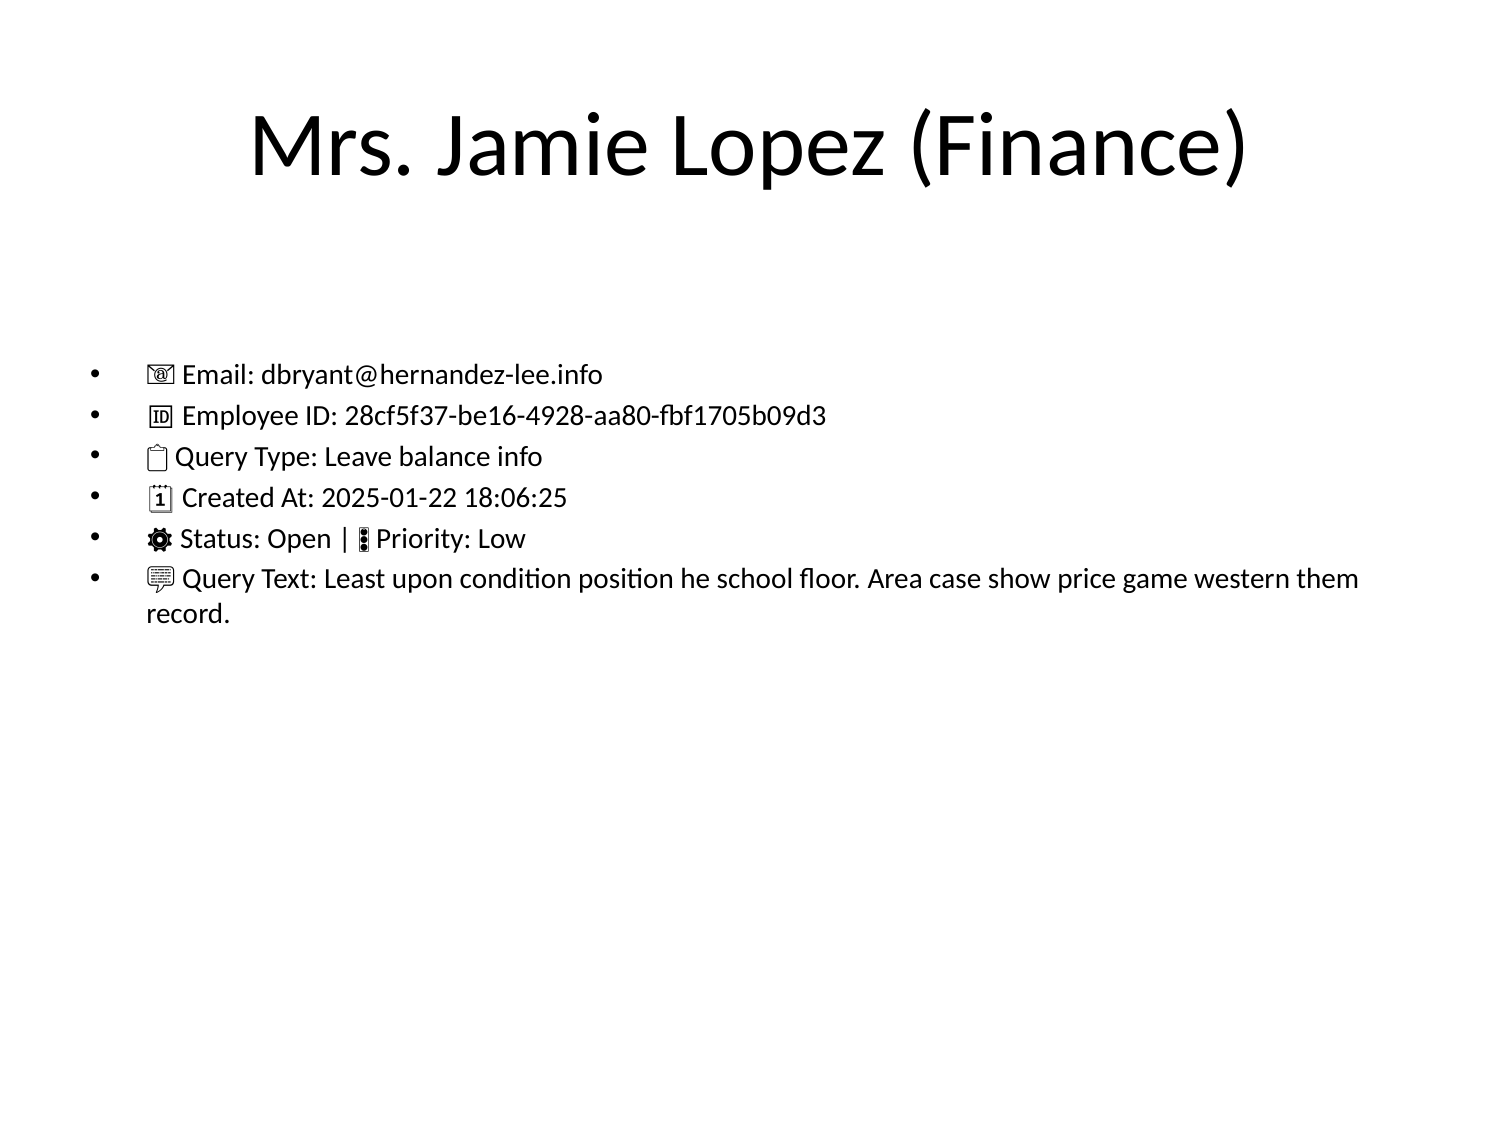

# Mrs. Jamie Lopez (Finance)

📧 Email: dbryant@hernandez-lee.info
🆔 Employee ID: 28cf5f37-be16-4928-aa80-fbf1705b09d3
📋 Query Type: Leave balance info
🗓 Created At: 2025-01-22 18:06:25
⚙ Status: Open | 🚦 Priority: Low
💬 Query Text: Least upon condition position he school floor. Area case show price game western them record.